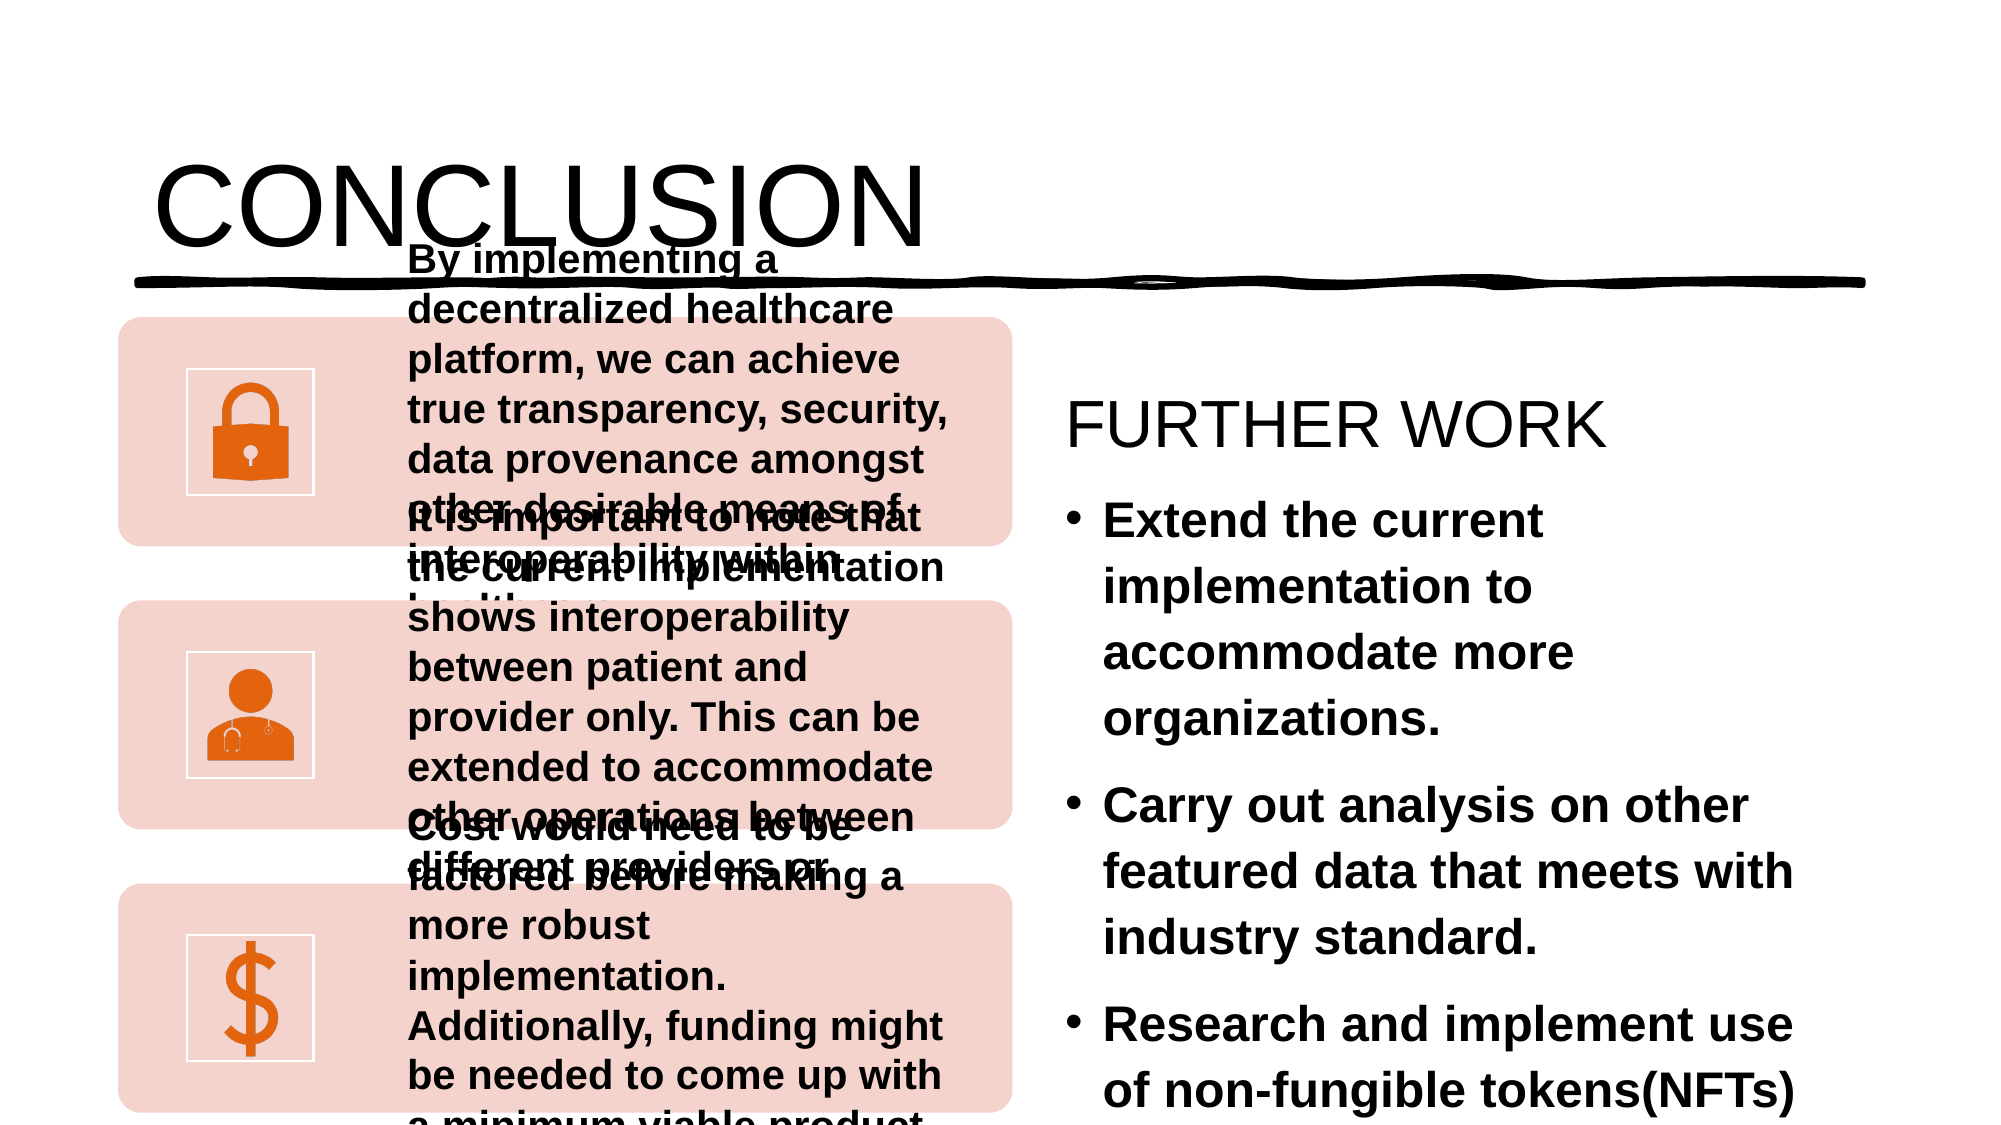

# CONCLUSION
By implementing a decentralized healthcare platform, we can achieve true transparency, security, data provenance amongst other desirable means of interoperability within healthcare.
It is important to note that the current implementation shows interoperability between patient and provider only. This can be extended to accommodate other operations between different providers or organizations for example.
Cost would need to be factored before making a more robust implementation. Additionally, funding might be needed to come up with a minimum viable product (MVP).
FURTHER WORK
Extend the current implementation to accommodate more organizations.
Carry out analysis on other featured data that meets with industry standard.
Research and implement use of non-fungible tokens(NFTs) for healthcare digital identity.